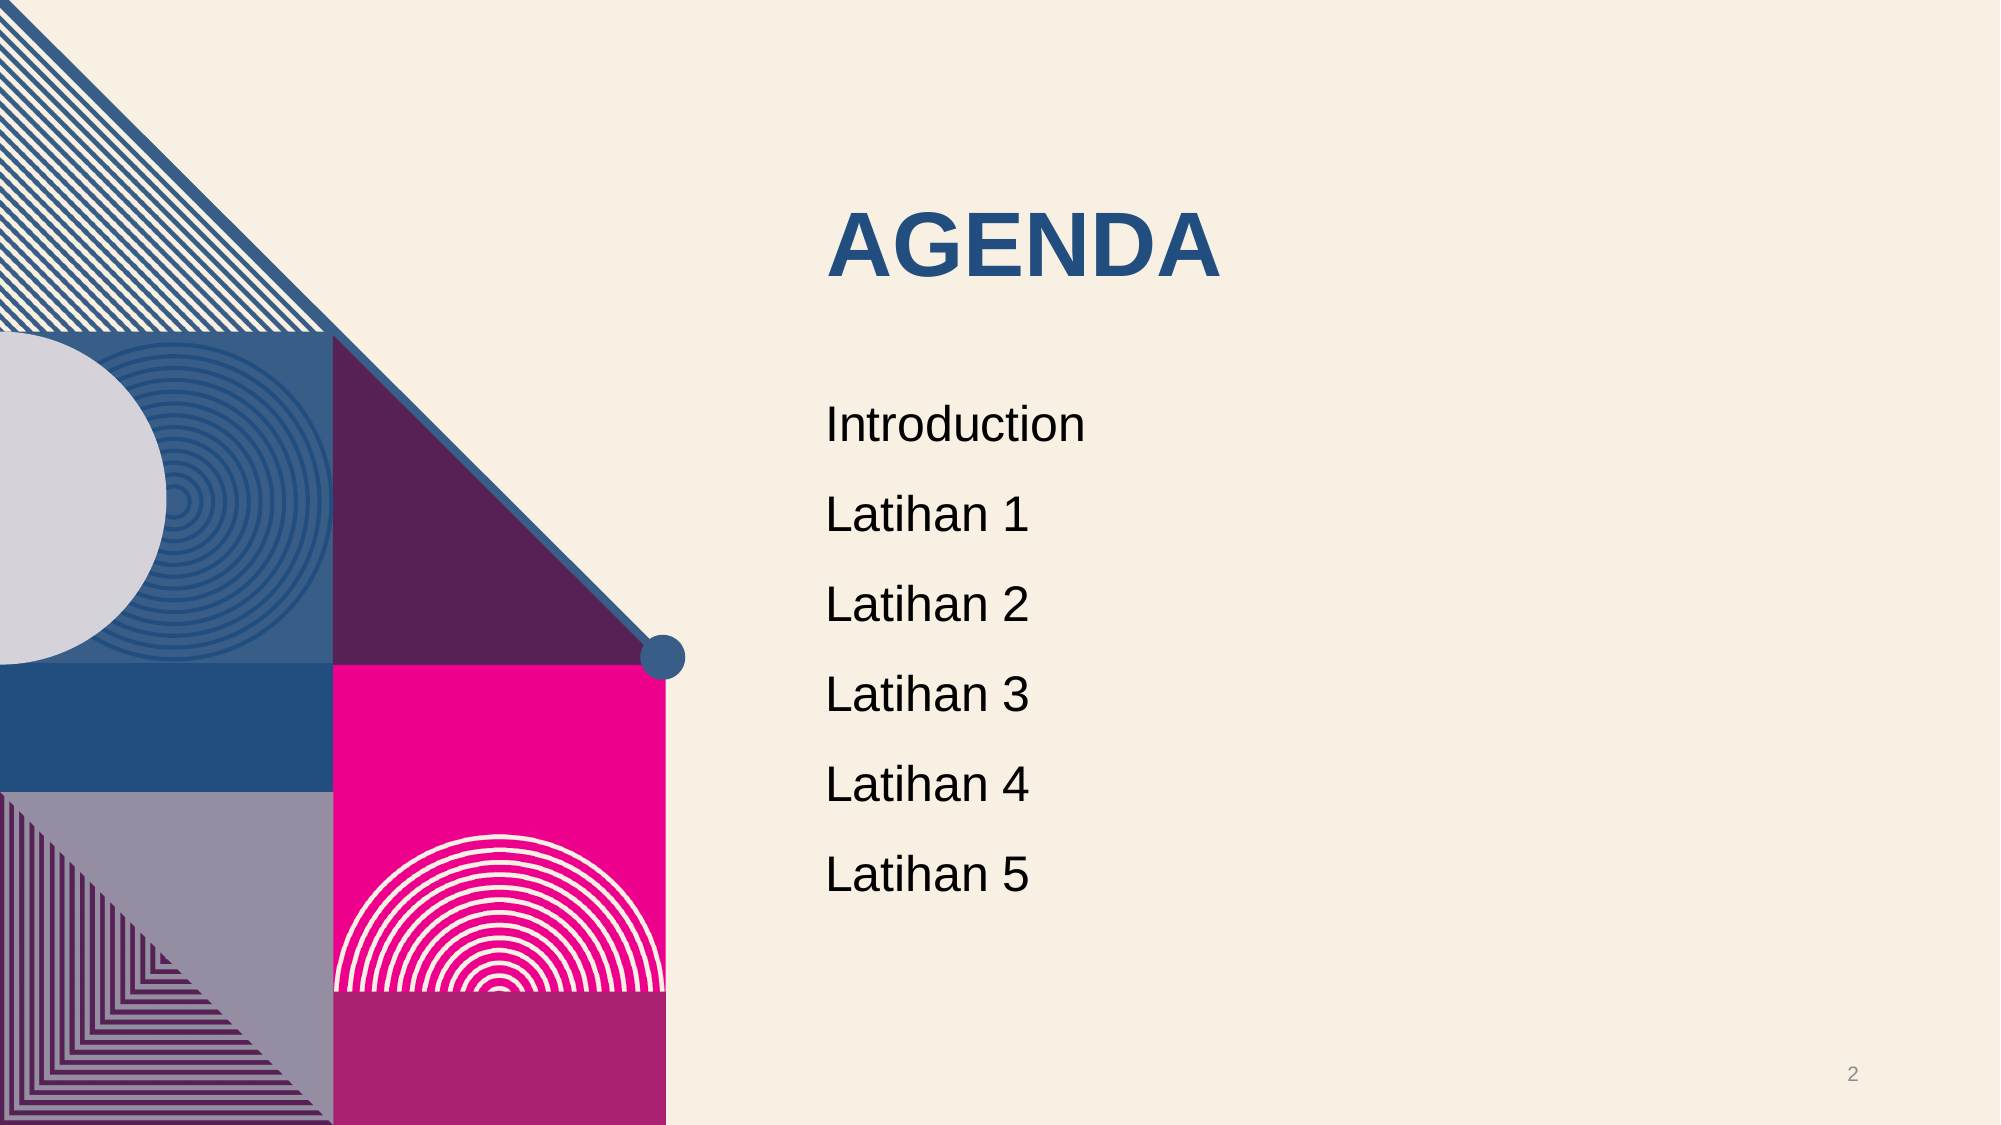

# Agenda
Introduction
Latihan 1
Latihan 2
Latihan 3
Latihan 4
Latihan 5
2